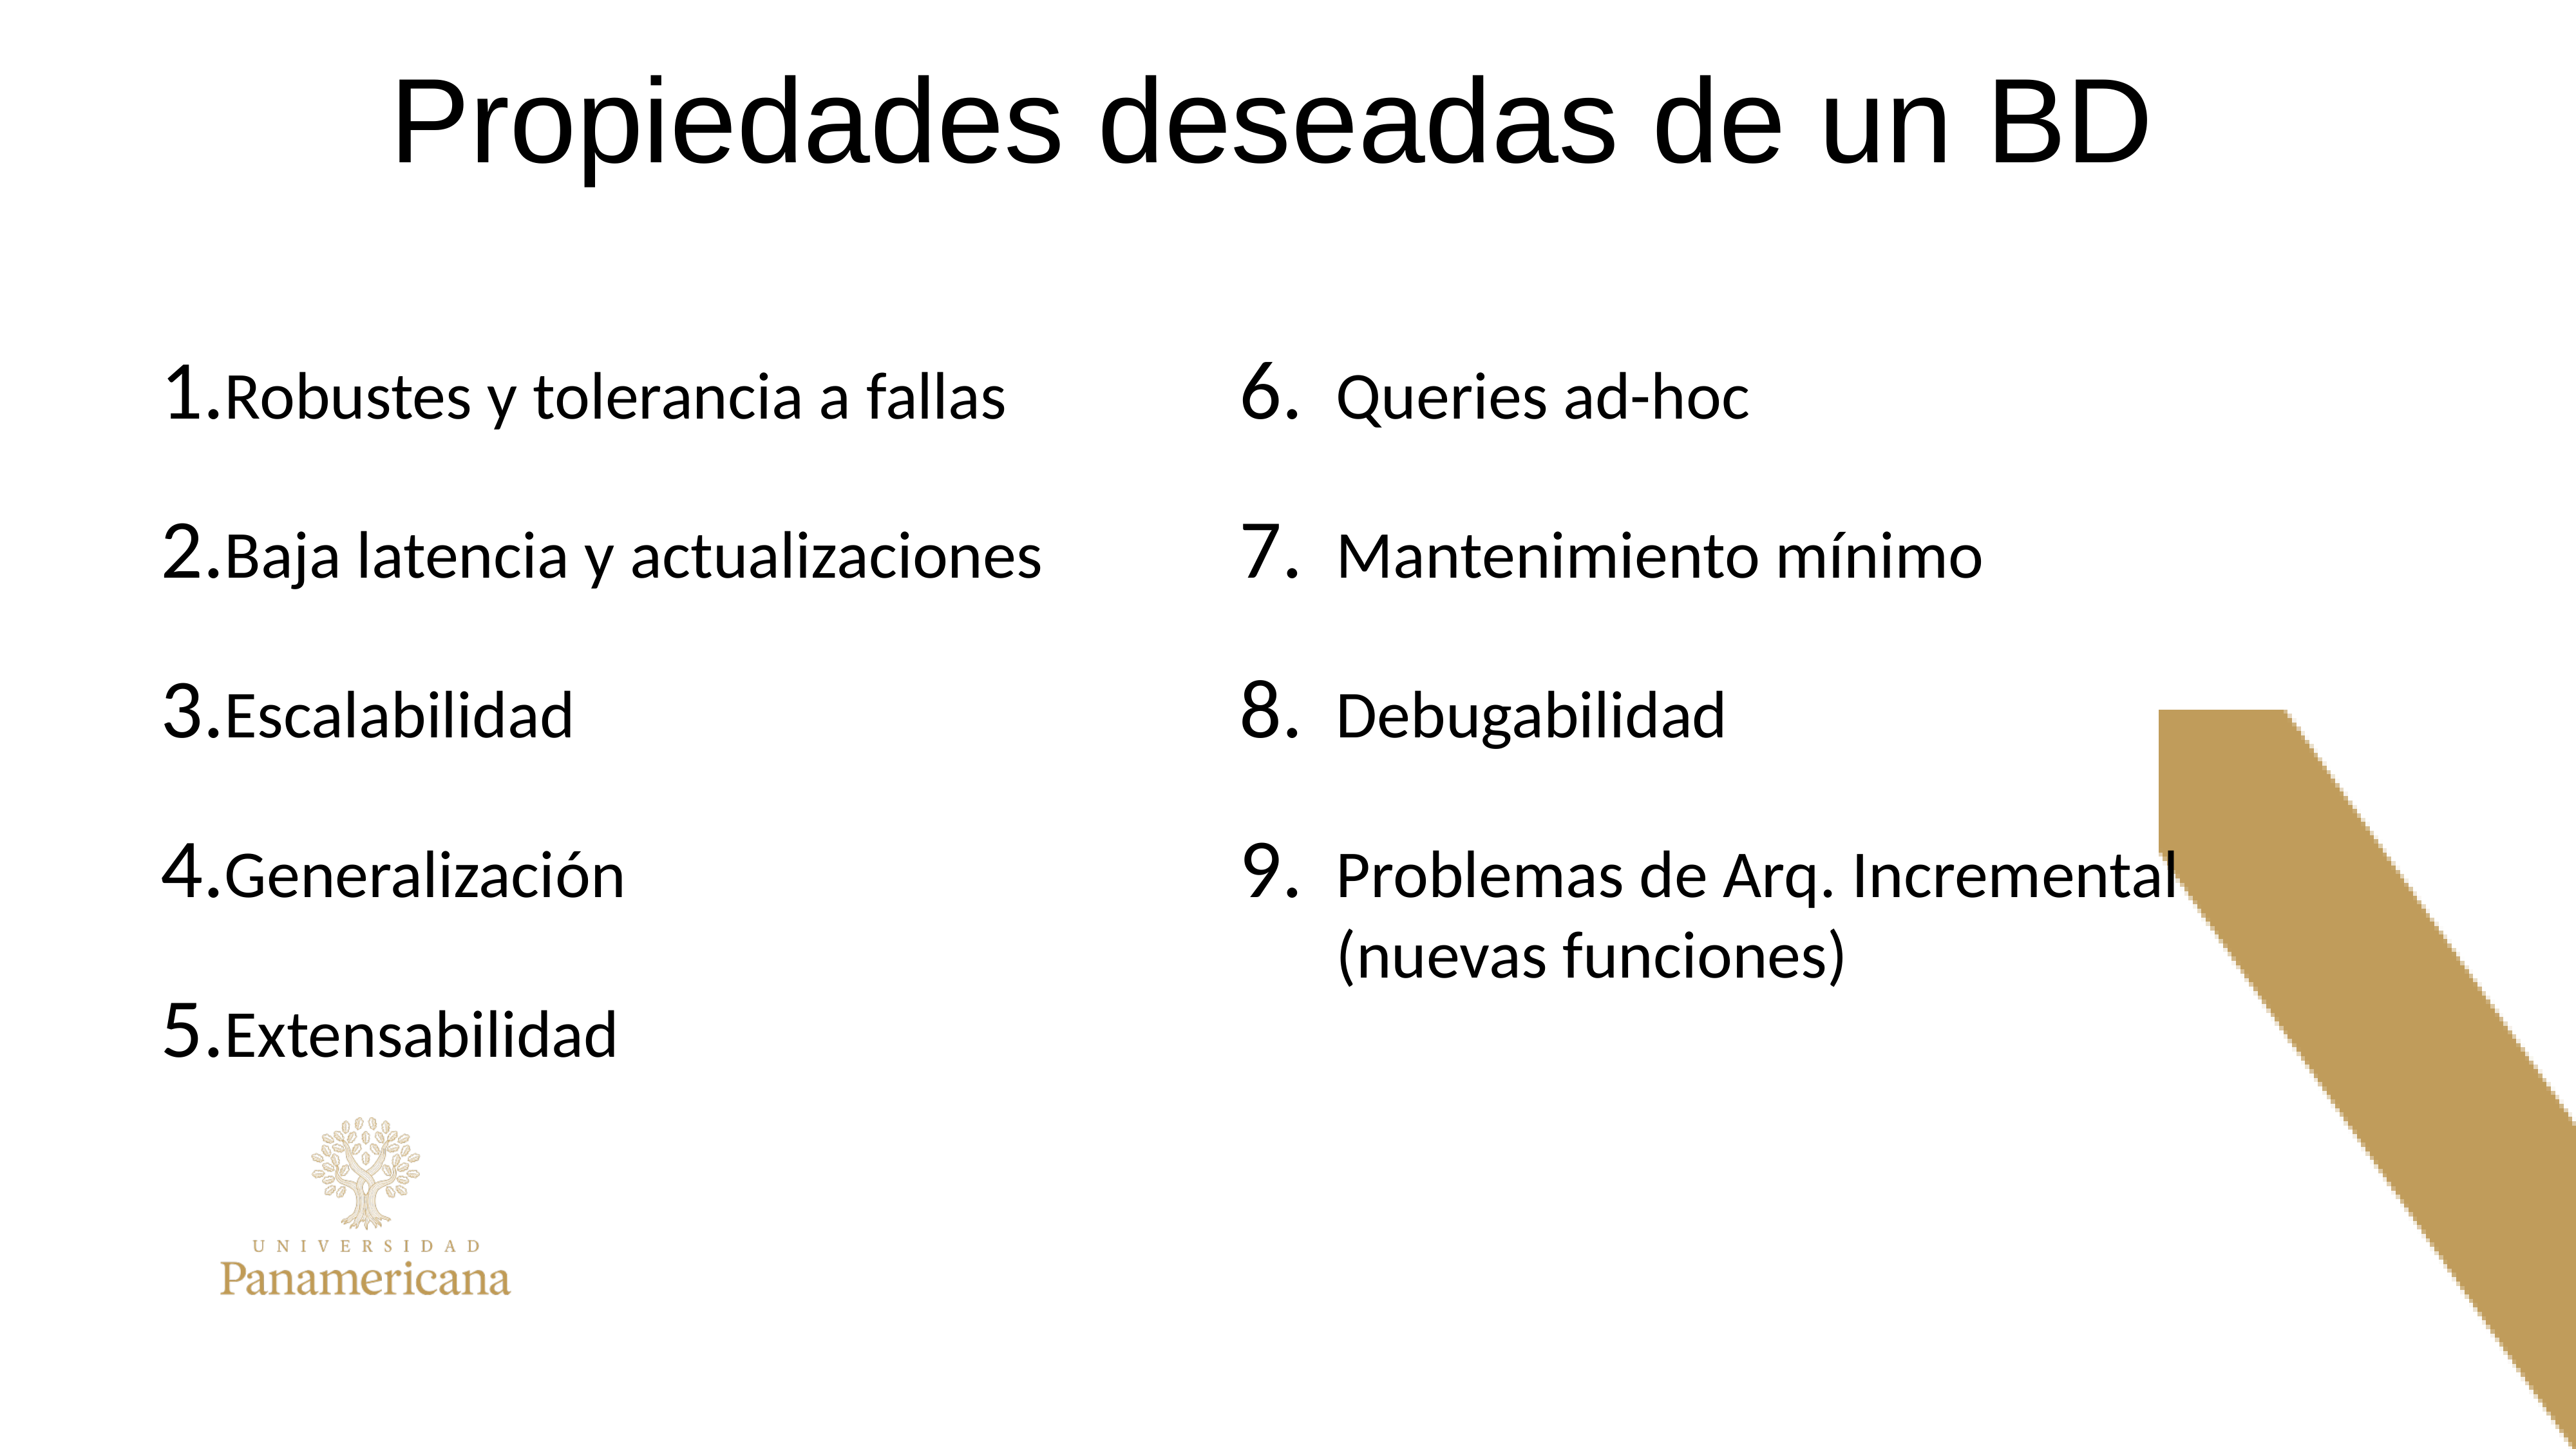

Propiedades deseadas de un BD
Robustes y tolerancia a fallas
Baja latencia y actualizaciones
Escalabilidad
Generalización
Extensabilidad

Queries ad-hoc
Mantenimiento mínimo
Debugabilidad
Problemas de Arq. Incremental (nuevas funciones)